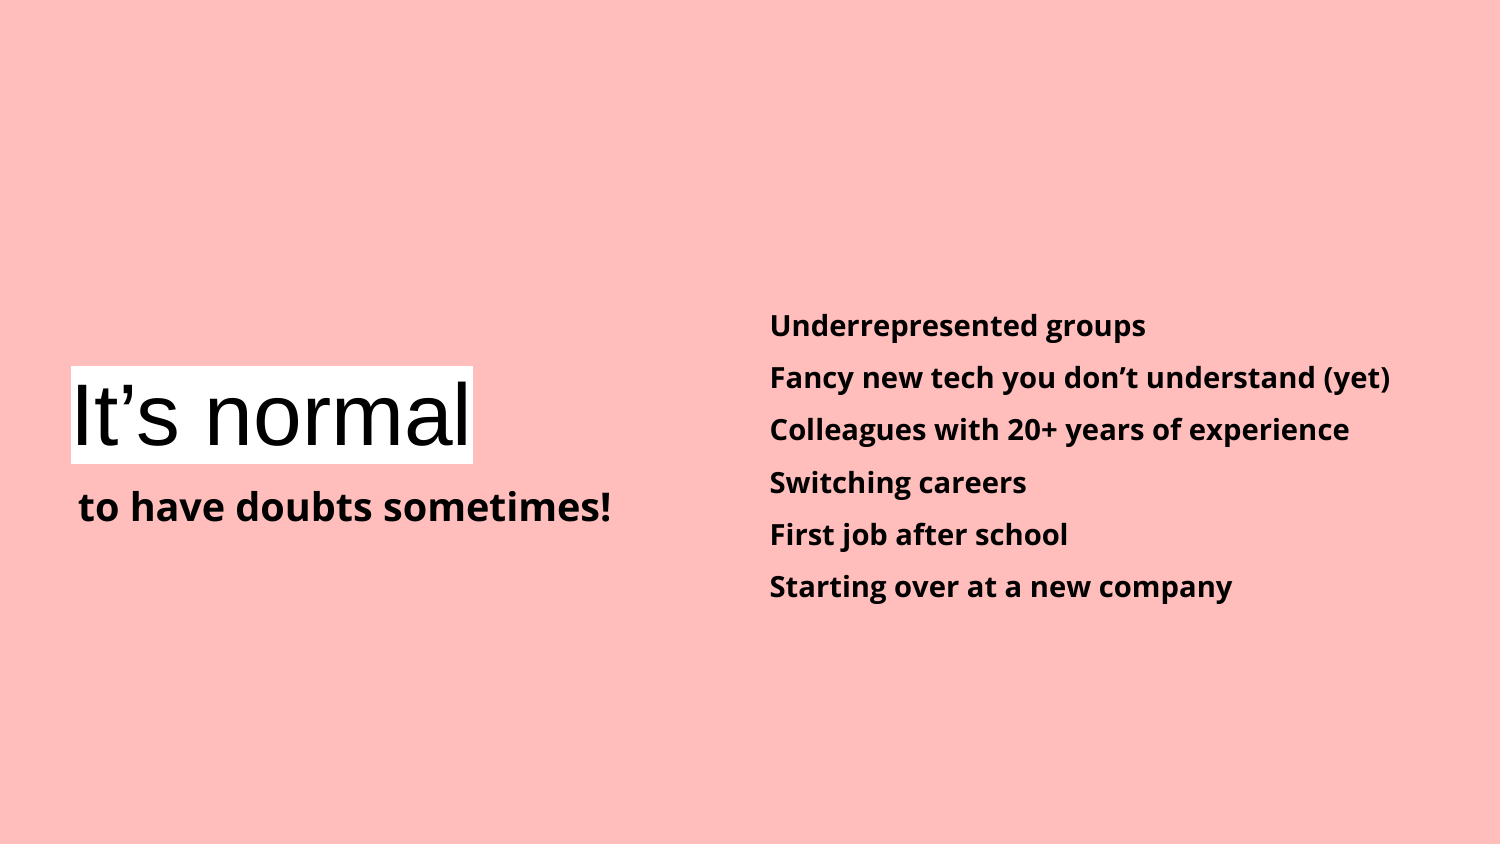

Underrepresented groups
Fancy new tech you don’t understand (yet)
Colleagues with 20+ years of experience
Switching careers
First job after school
Starting over at a new company

# It’s normal
to have doubts sometimes!